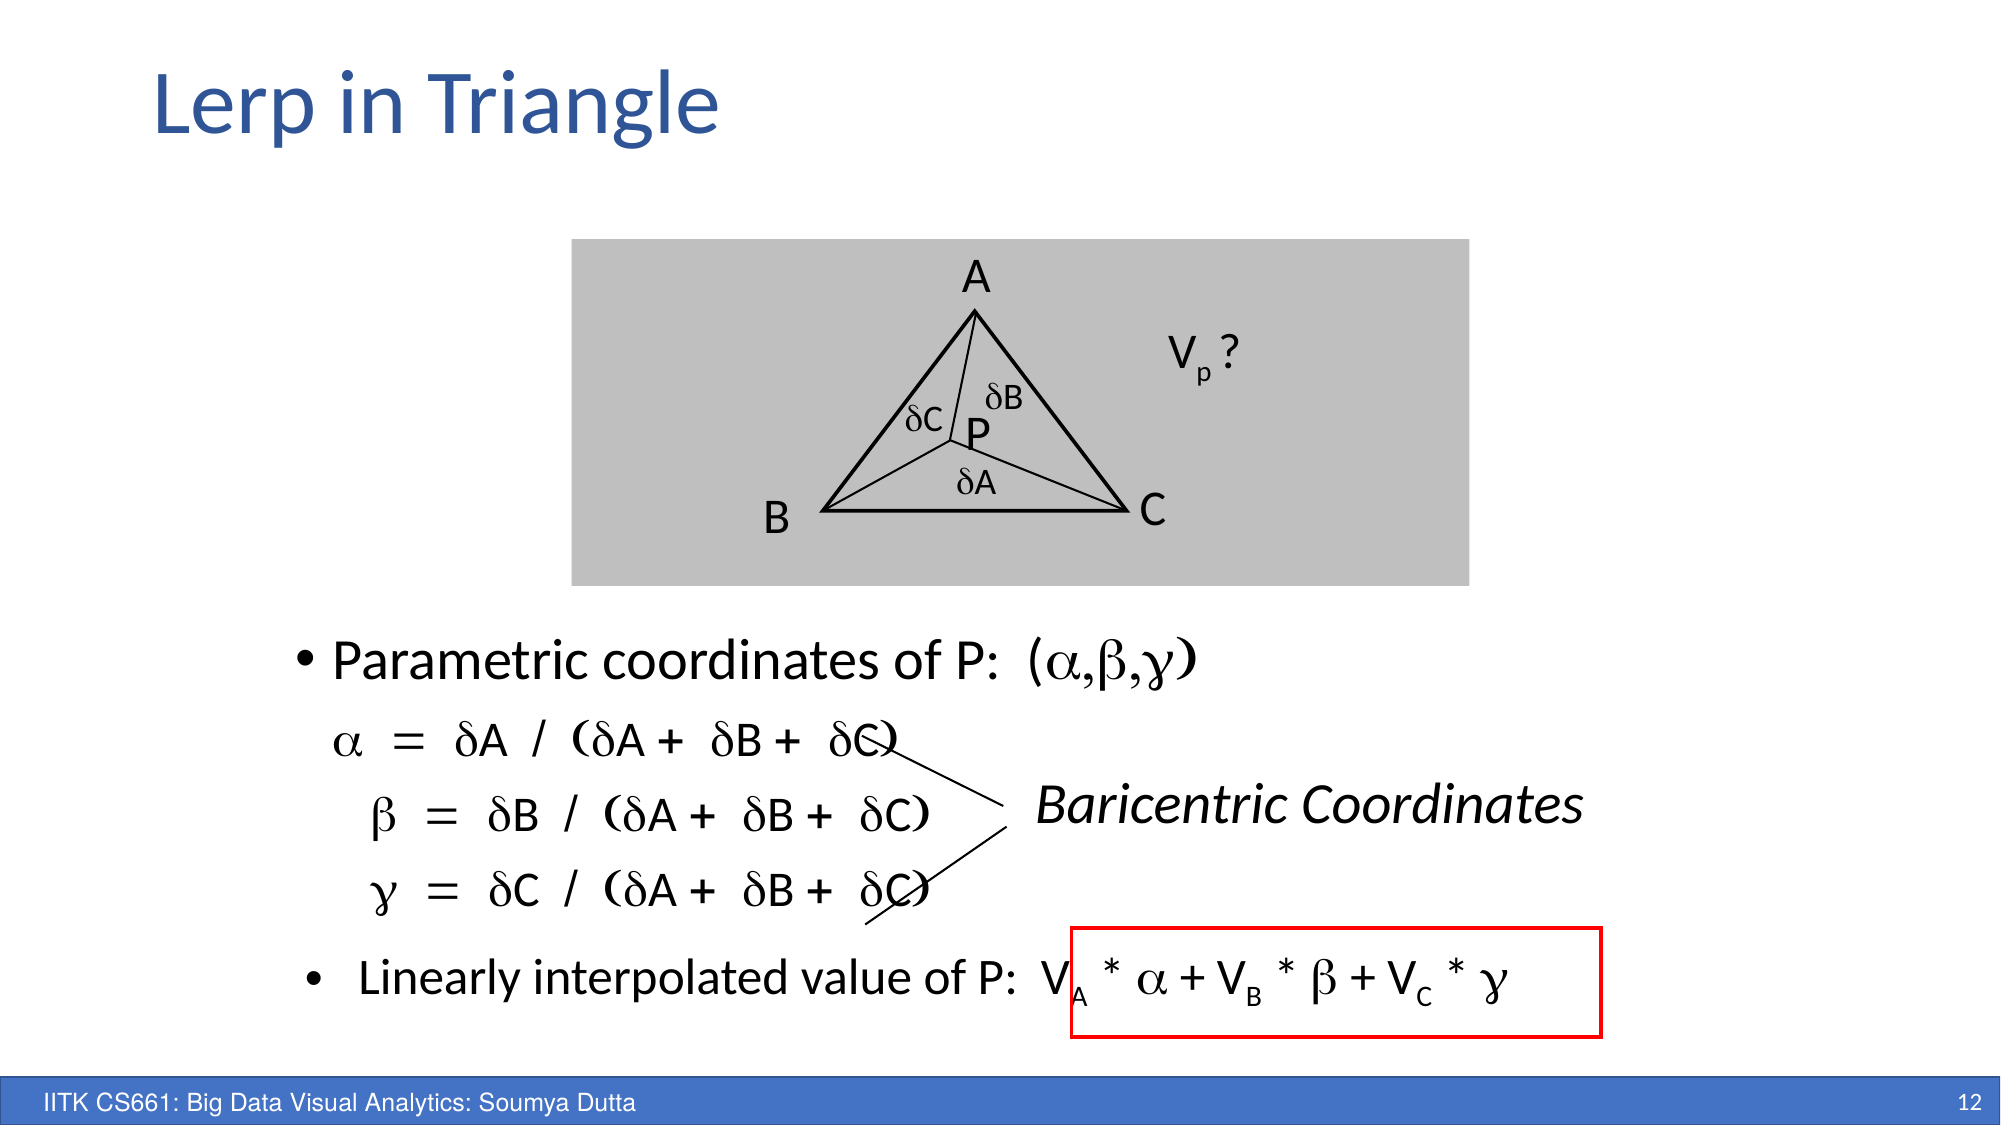

# Lerp in Triangle
A

Vp ?
δB
δC
P
δA
C
B
Parametric coordinates of P:  (α,β,γ)
	α = δA / (δA + δB + δC)
   β = δB / (δA + δB + δC)
   γ = δC / (δA + δB + δC)
Baricentric Coordinates

Linearly interpolated value of P:  VA * α + VB * β + VC * γ